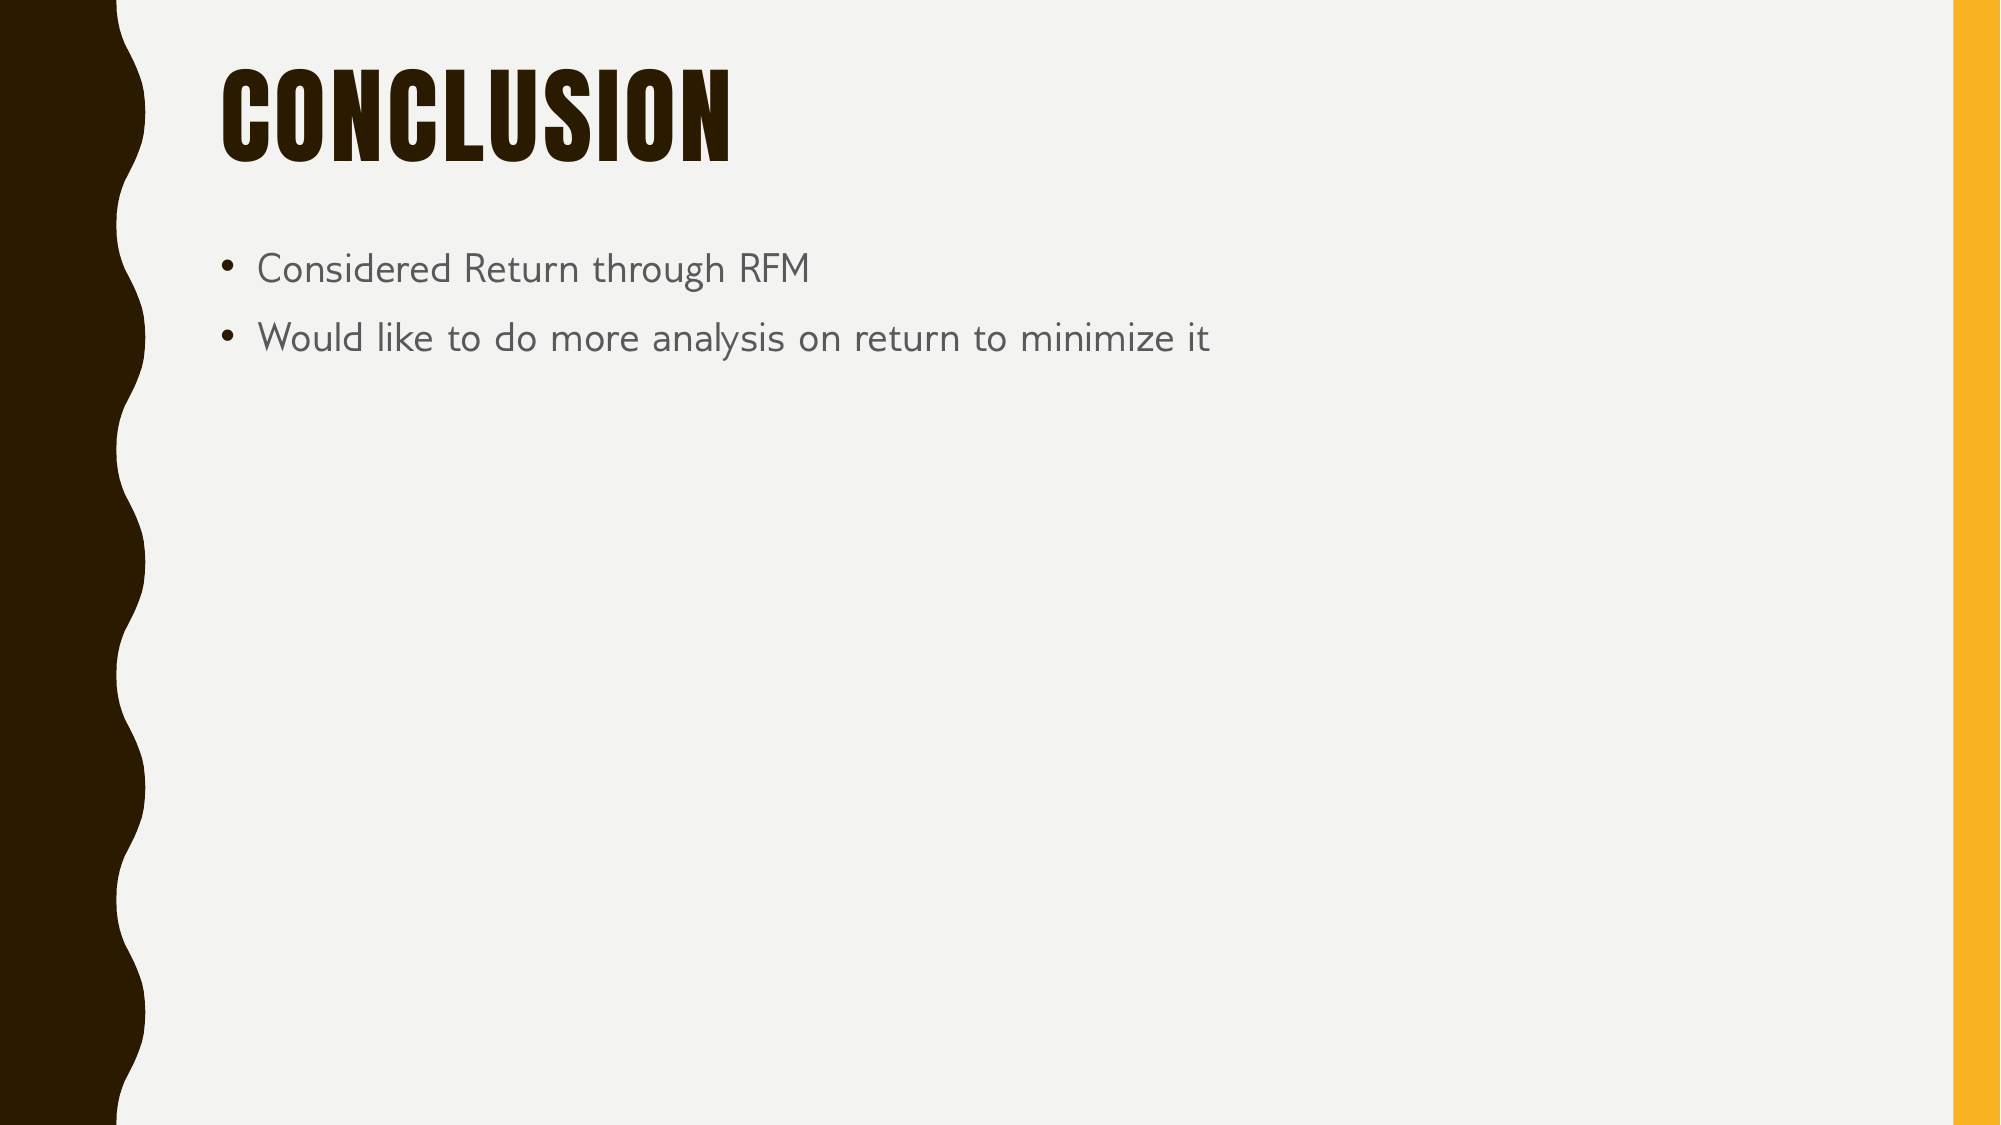

# Conclusion
Considered Return through RFM
Would like to do more analysis on return to minimize it